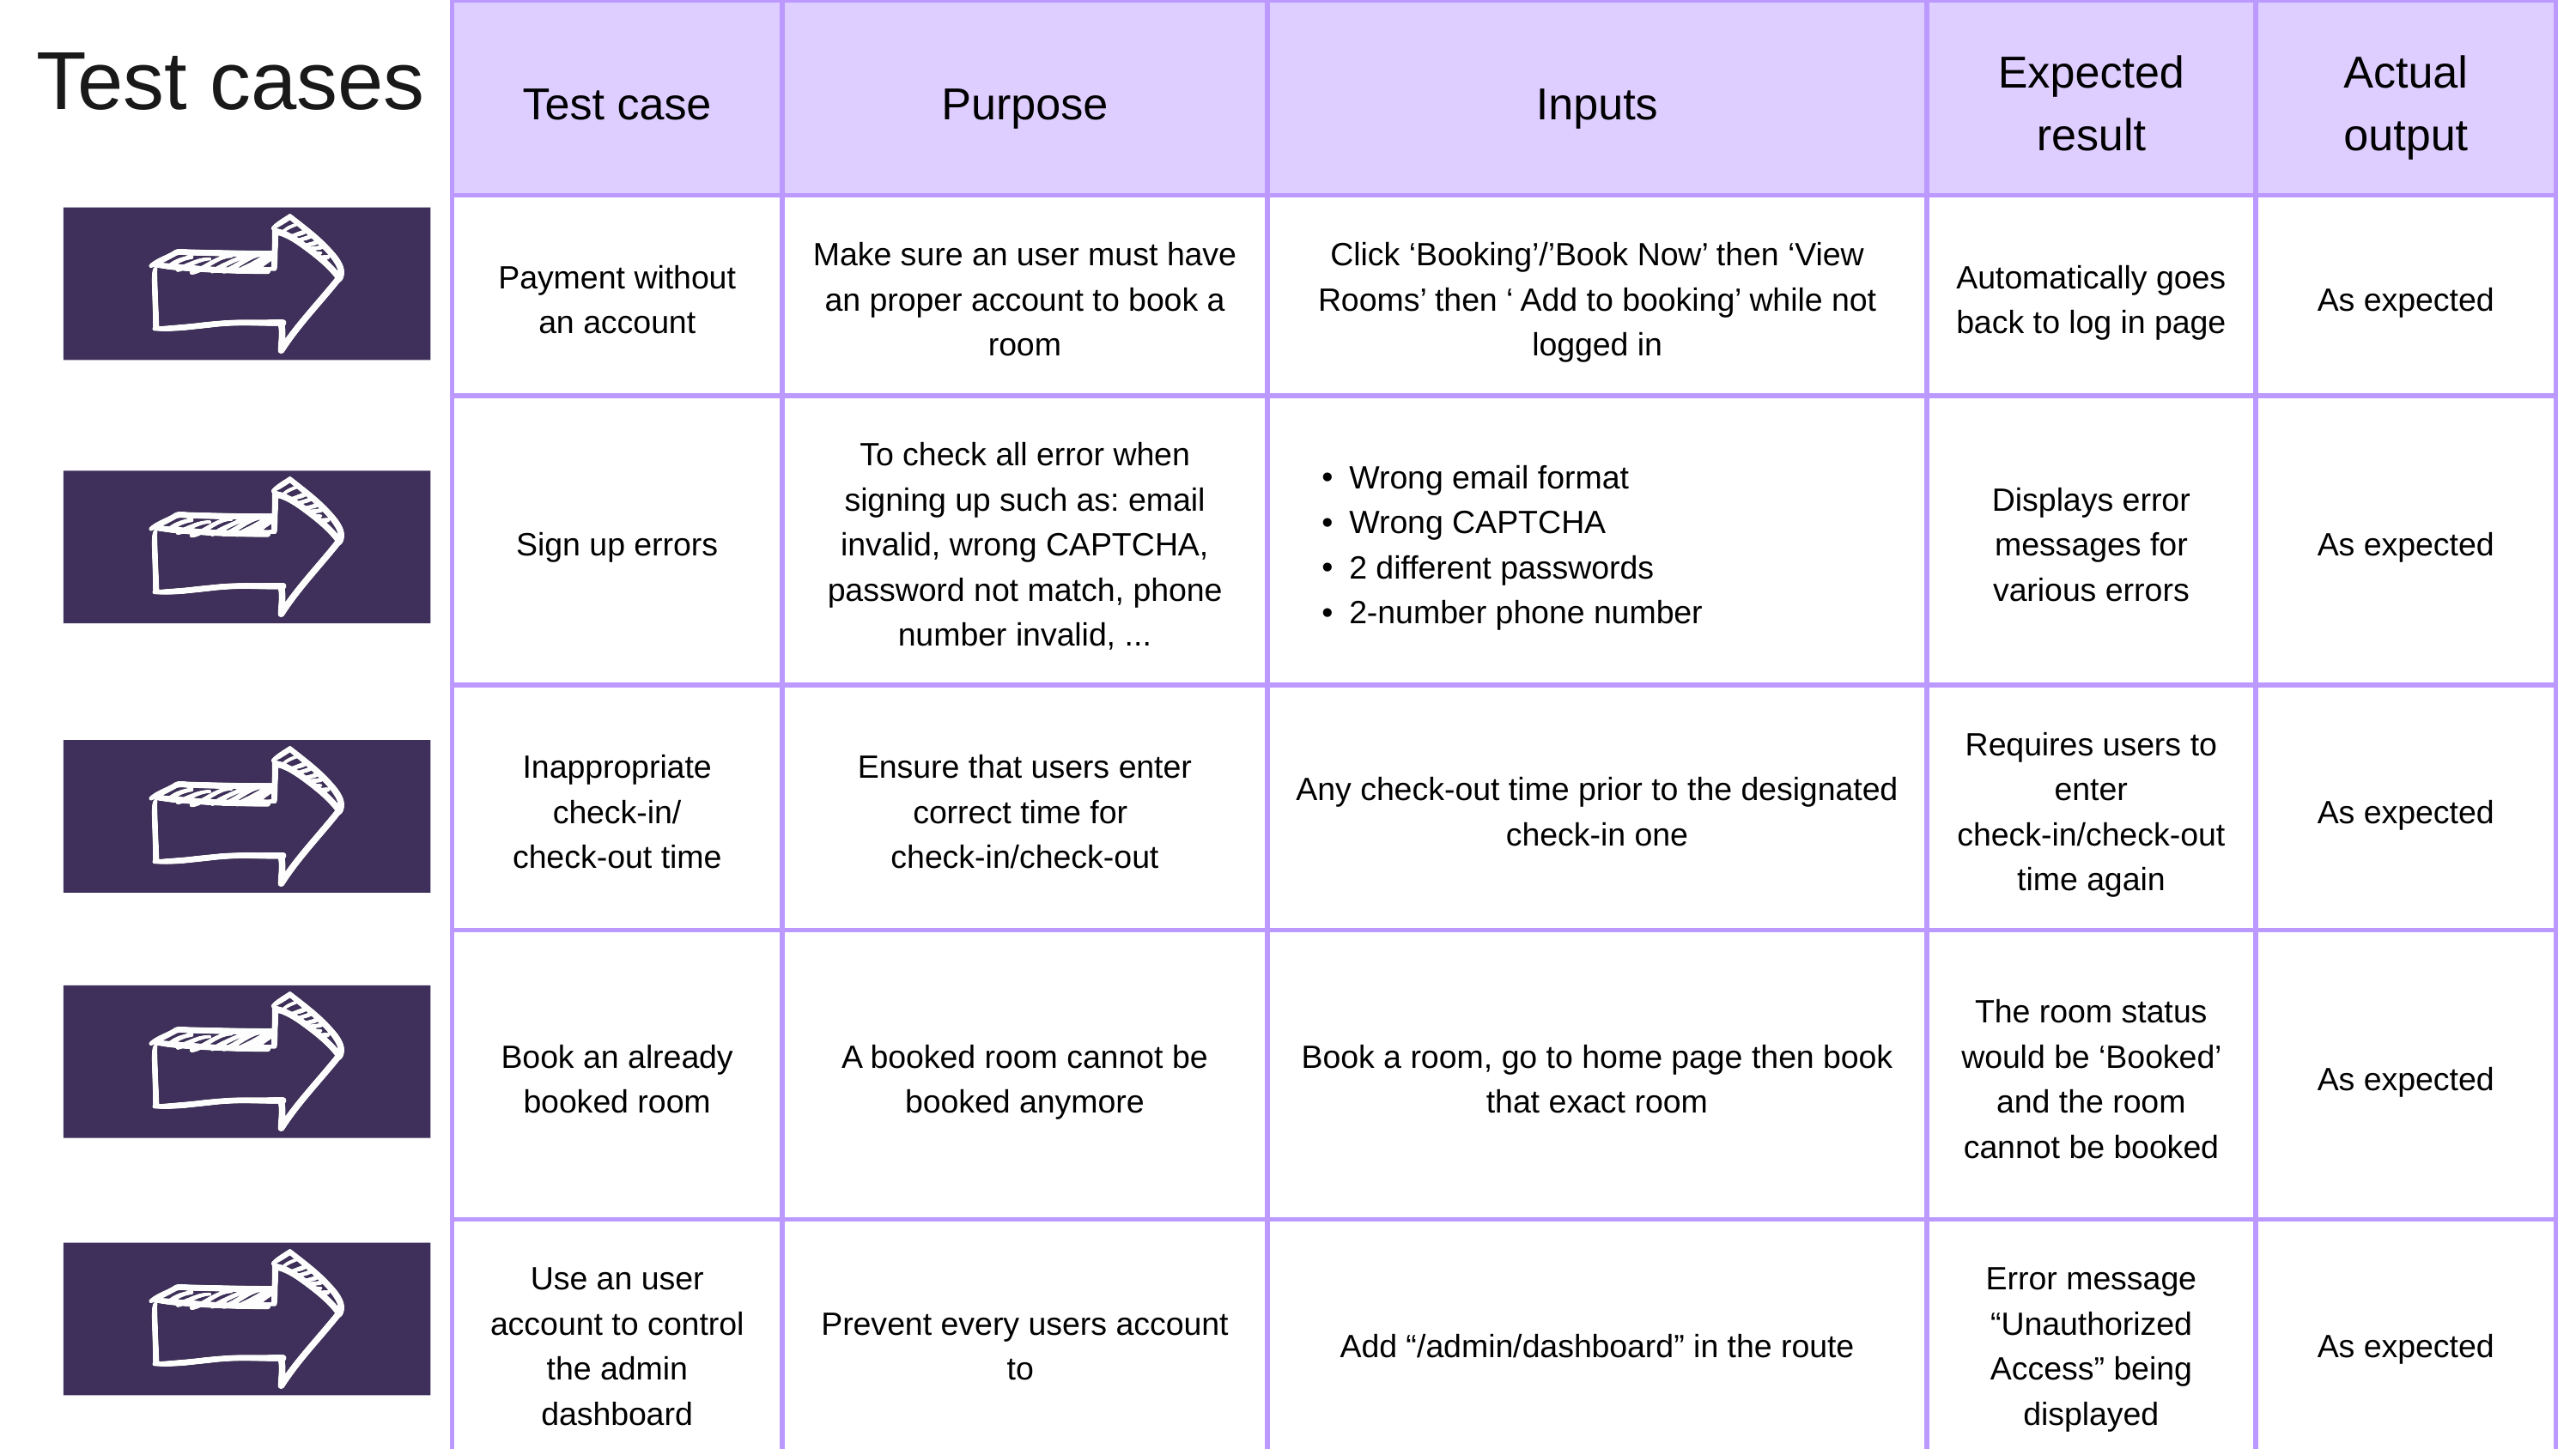

| Test case | Purpose | Inputs | Expected result | Actual output |
| --- | --- | --- | --- | --- |
| Payment without an account | Make sure an user must have an proper account to book a room | Click ‘Booking’/’Book Now’ then ‘View Rooms’ then ‘ Add to booking’ while not logged in | Automatically goes back to log in page | As expected |
| Sign up errors | To check all error when signing up such as: email invalid, wrong CAPTCHA, password not match, phone number invalid, ... | Wrong email format Wrong CAPTCHA 2 different passwords 2-number phone number | Displays error messages for various errors | As expected |
| Inappropriate check-in/ check-out time | Ensure that users enter correct time for check-in/check-out | Any check-out time prior to the designated check-in one | Requires users to enter check-in/check-out time again | As expected |
| Book an already booked room | A booked room cannot be booked anymore | Book a room, go to home page then book that exact room | The room status would be ‘Booked’ and the room cannot be booked | As expected |
| Use an user account to control the admin dashboard | Prevent every users account to | Add “/admin/dashboard” in the route | Error message “Unauthorized Access” being displayed | As expected |
Test cases